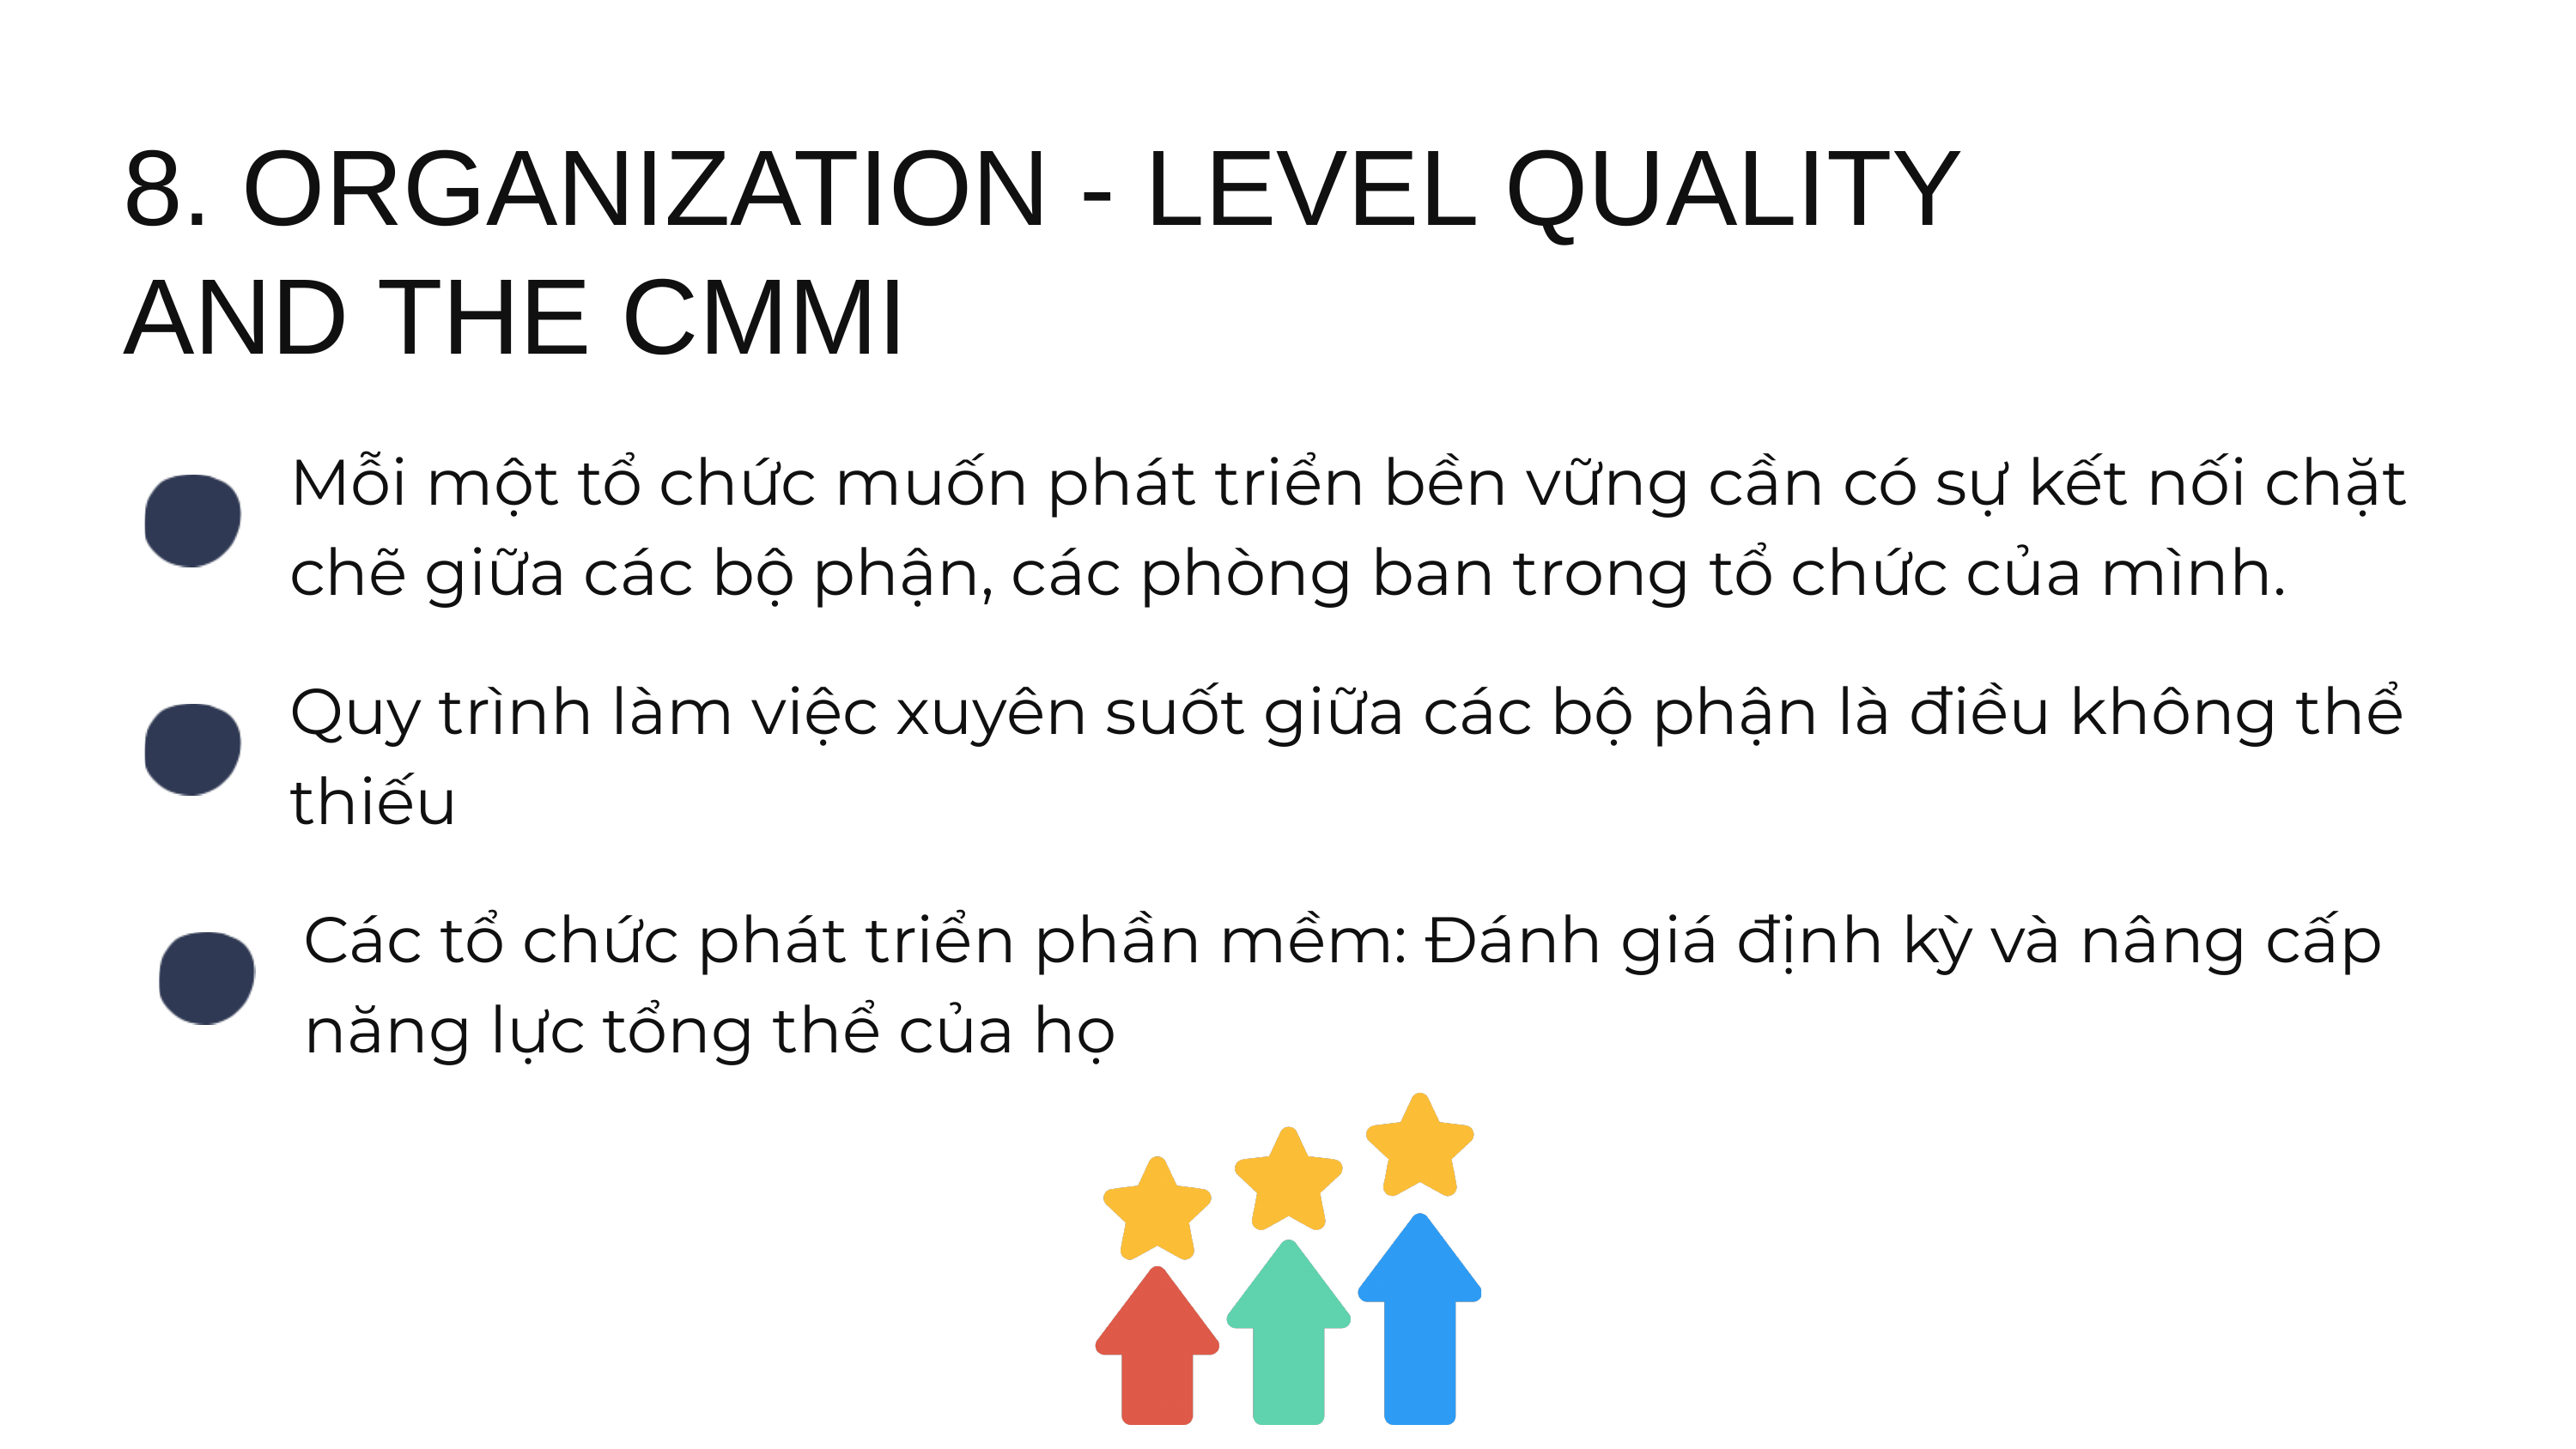

8. ORGANIZATION - LEVEL QUALITY
AND THE CMMI
Mỗi một tổ chức muốn phát triển bền vững cần có sự kết nối chặt chẽ giữa các bộ phận, các phòng ban trong tổ chức của mình.

Quy trình làm việc xuyên suốt giữa các bộ phận là điều không thể thiếu

Các tổ chức phát triển phần mềm: Đánh giá định kỳ và nâng cấp năng lực tổng thể của họ